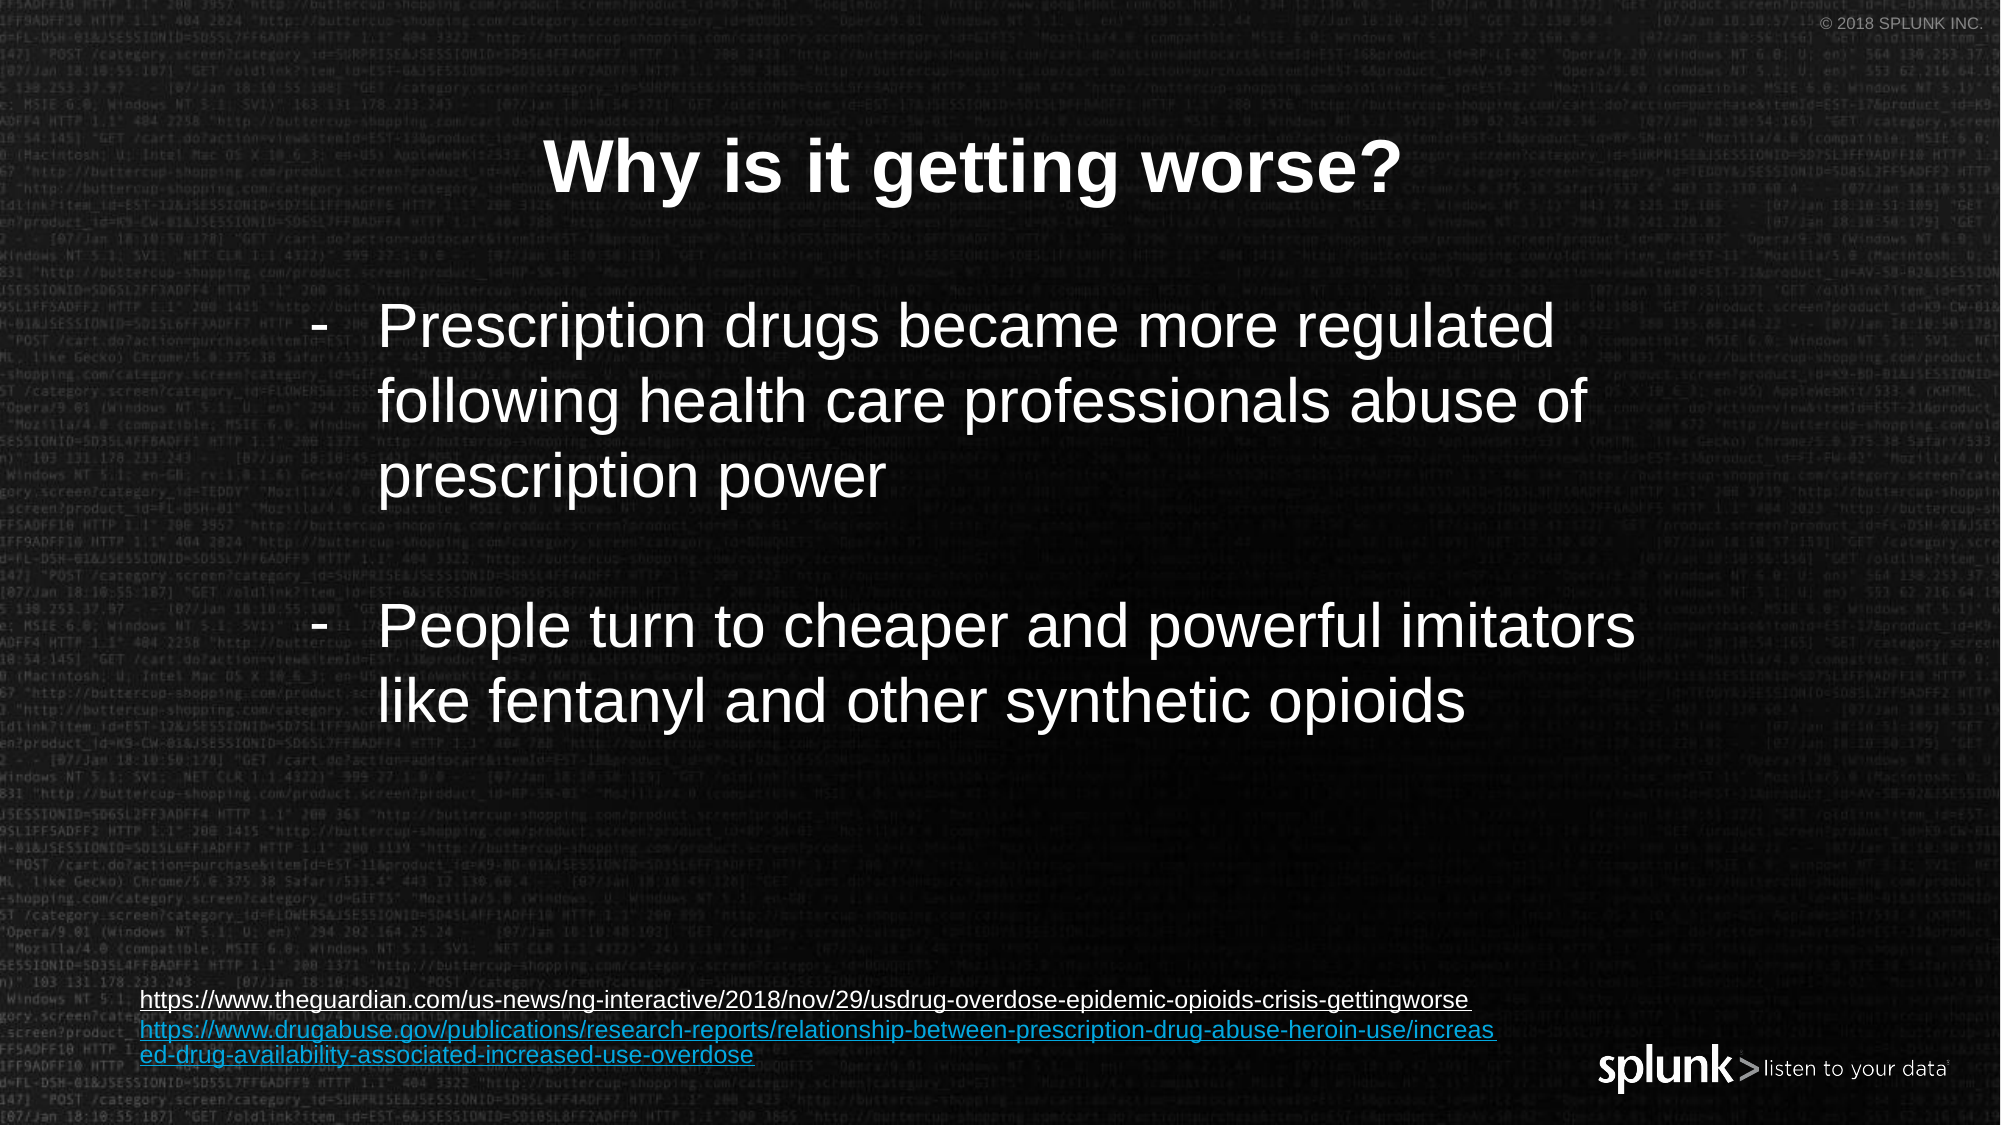

Why is it getting worse?
Prescription drugs became more regulated following health care professionals abuse of prescription power

People turn to cheaper and powerful imitators like fentanyl and other synthetic opioids
https://www.theguardian.com/us-news/ng-interactive/2018/nov/29/usdrug-overdose-epidemic-opioids-crisis-gettingworse
https://www.drugabuse.gov/publications/research-reports/relationship-between-prescription-drug-abuse-heroin-use/increased-drug-availability-associated-increased-use-overdose